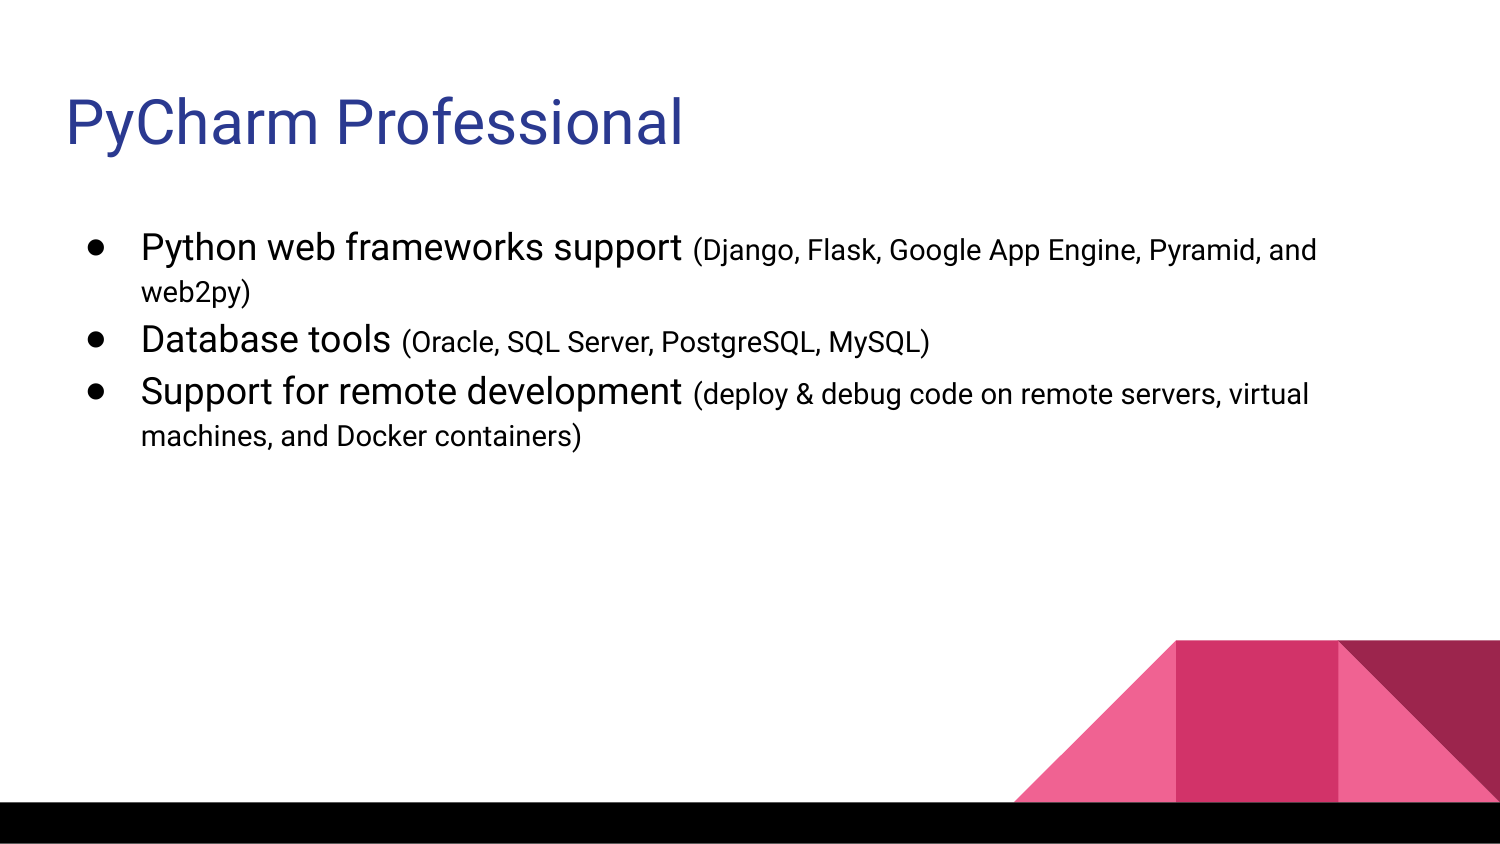

PyCharm Professional
Python web frameworks support (Django, Flask, Google App Engine, Pyramid, and web2py)
Database tools (Oracle, SQL Server, PostgreSQL, MySQL)
Support for remote development (deploy & debug code on remote servers, virtual machines, and Docker containers)